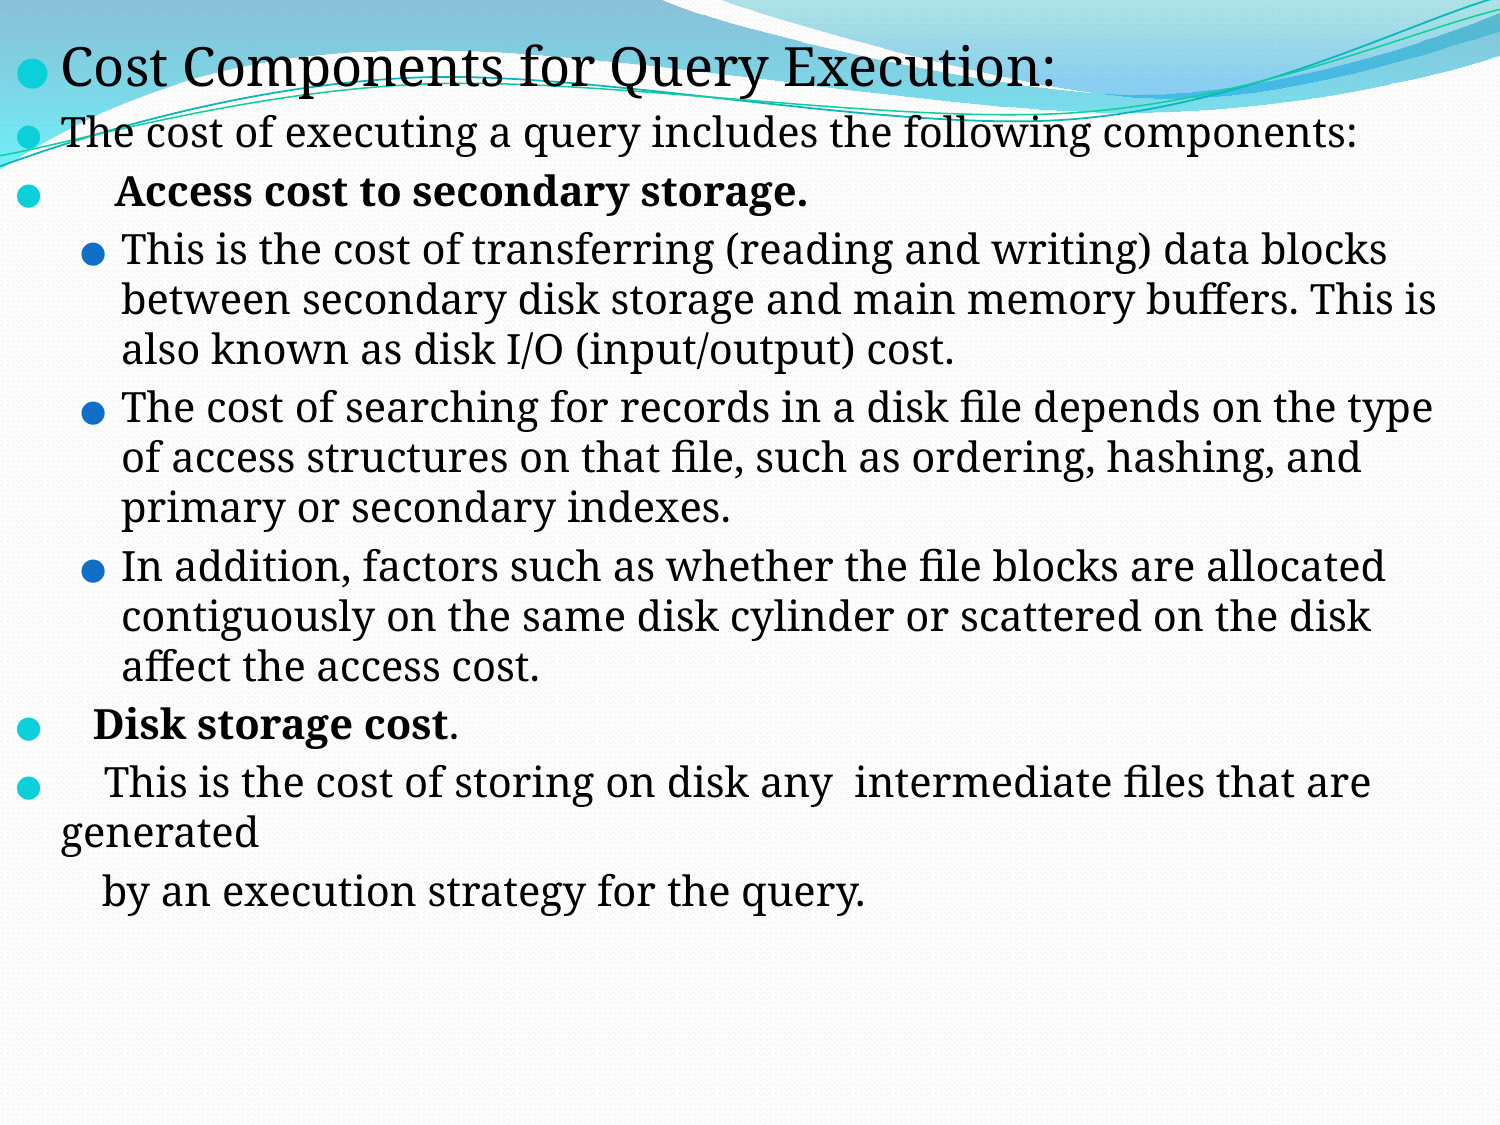

Cost Components for Query Execution:
The cost of executing a query includes the following components:
     Access cost to secondary storage.
This is the cost of transferring (reading and writing) data blocks between secondary disk storage and main memory buffers. This is also known as disk I/O (input/output) cost.
The cost of searching for records in a disk file depends on the type of access structures on that file, such as ordering, hashing, and primary or secondary indexes.
In addition, factors such as whether the file blocks are allocated contiguously on the same disk cylinder or scattered on the disk affect the access cost.
   Disk storage cost.
    This is the cost of storing on disk any  intermediate files that are generated
        by an execution strategy for the query.